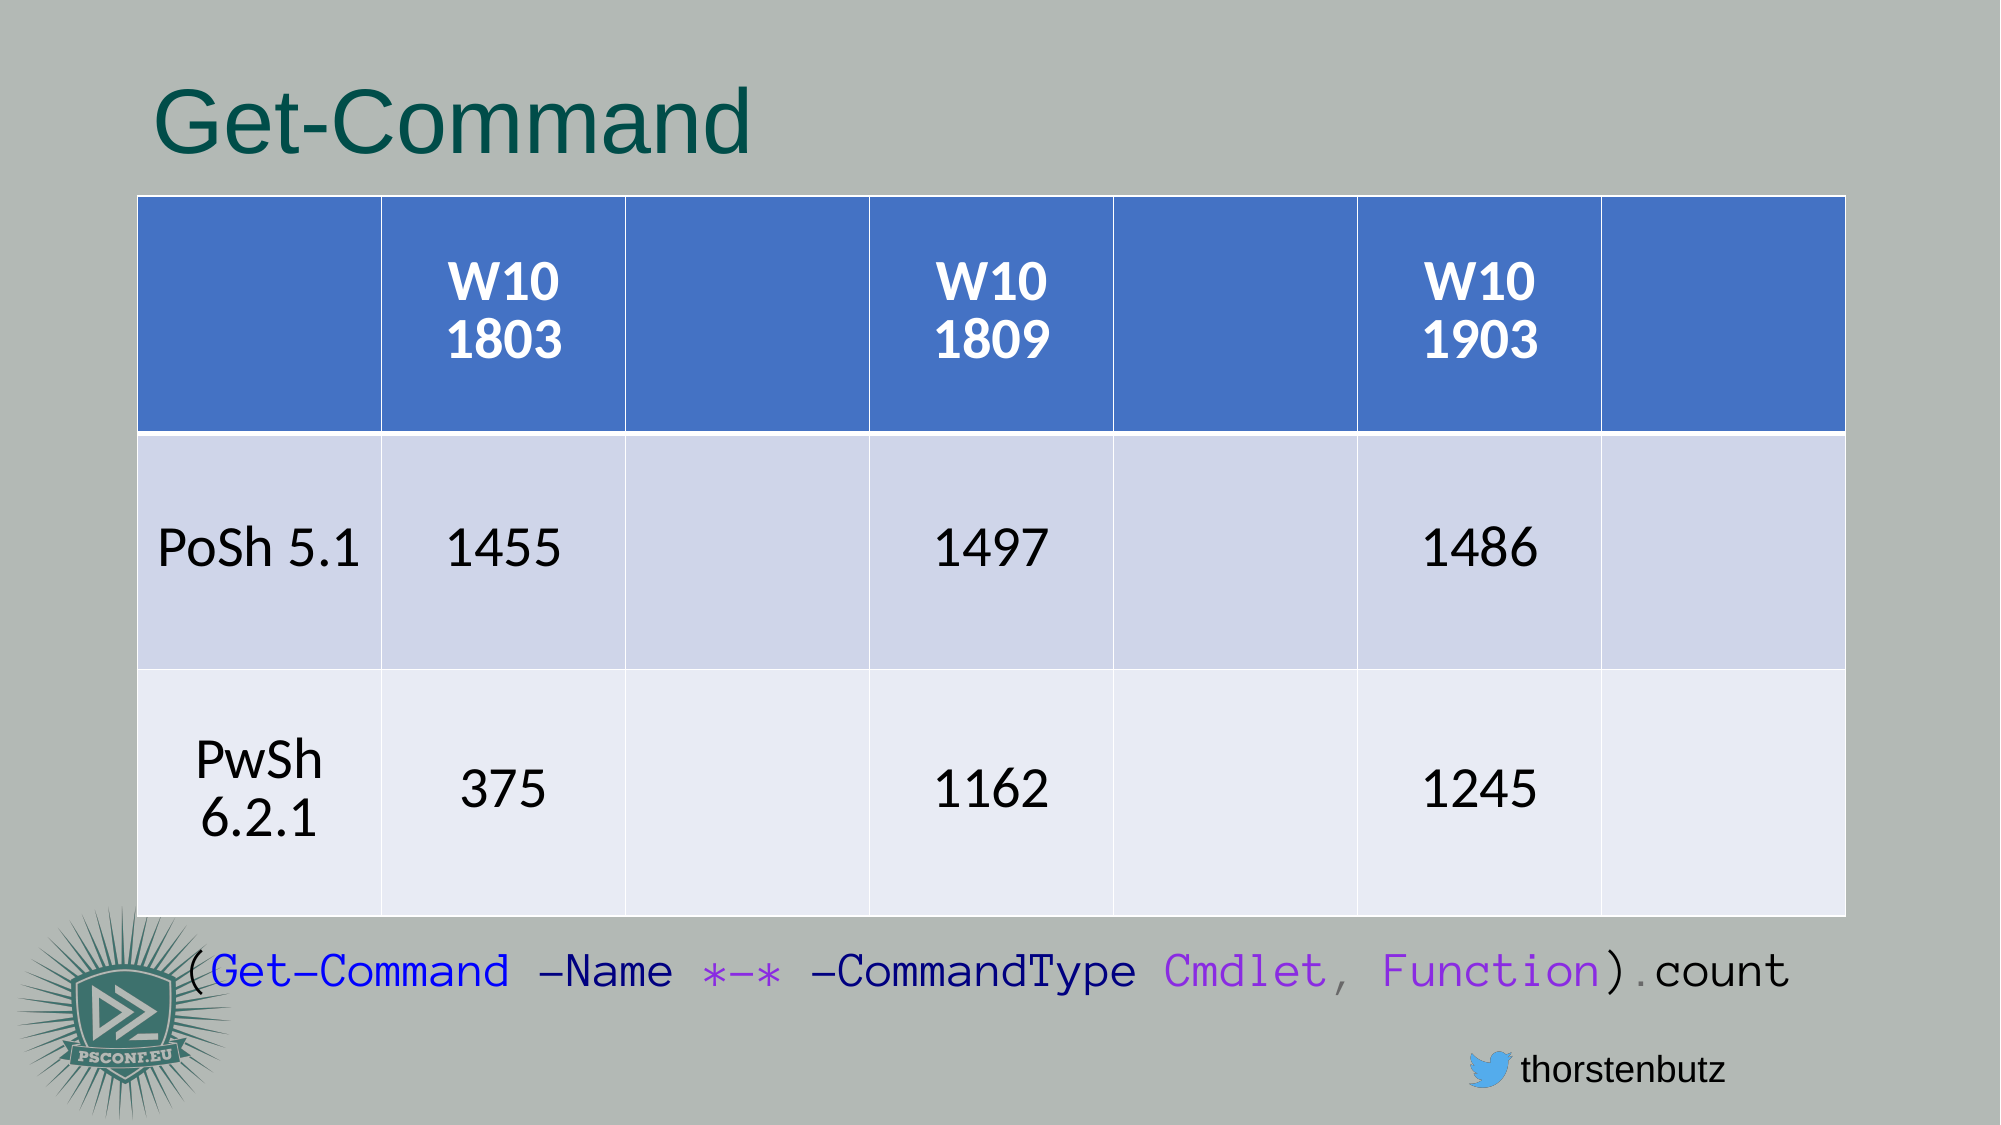

# Get-Command
|  | W10 1803 |  | W10 1809 |  | W10 1903 |  |
| --- | --- | --- | --- | --- | --- | --- |
| PoSh 5.1 | 1455 |  | 1497 |  | 1486 |  |
| PwSh 6.2.1 | 375 |  | 1162 |  | 1245 |  |
 (Get-Command -Name *-* -CommandType Cmdlet, Function).count
thorstenbutz